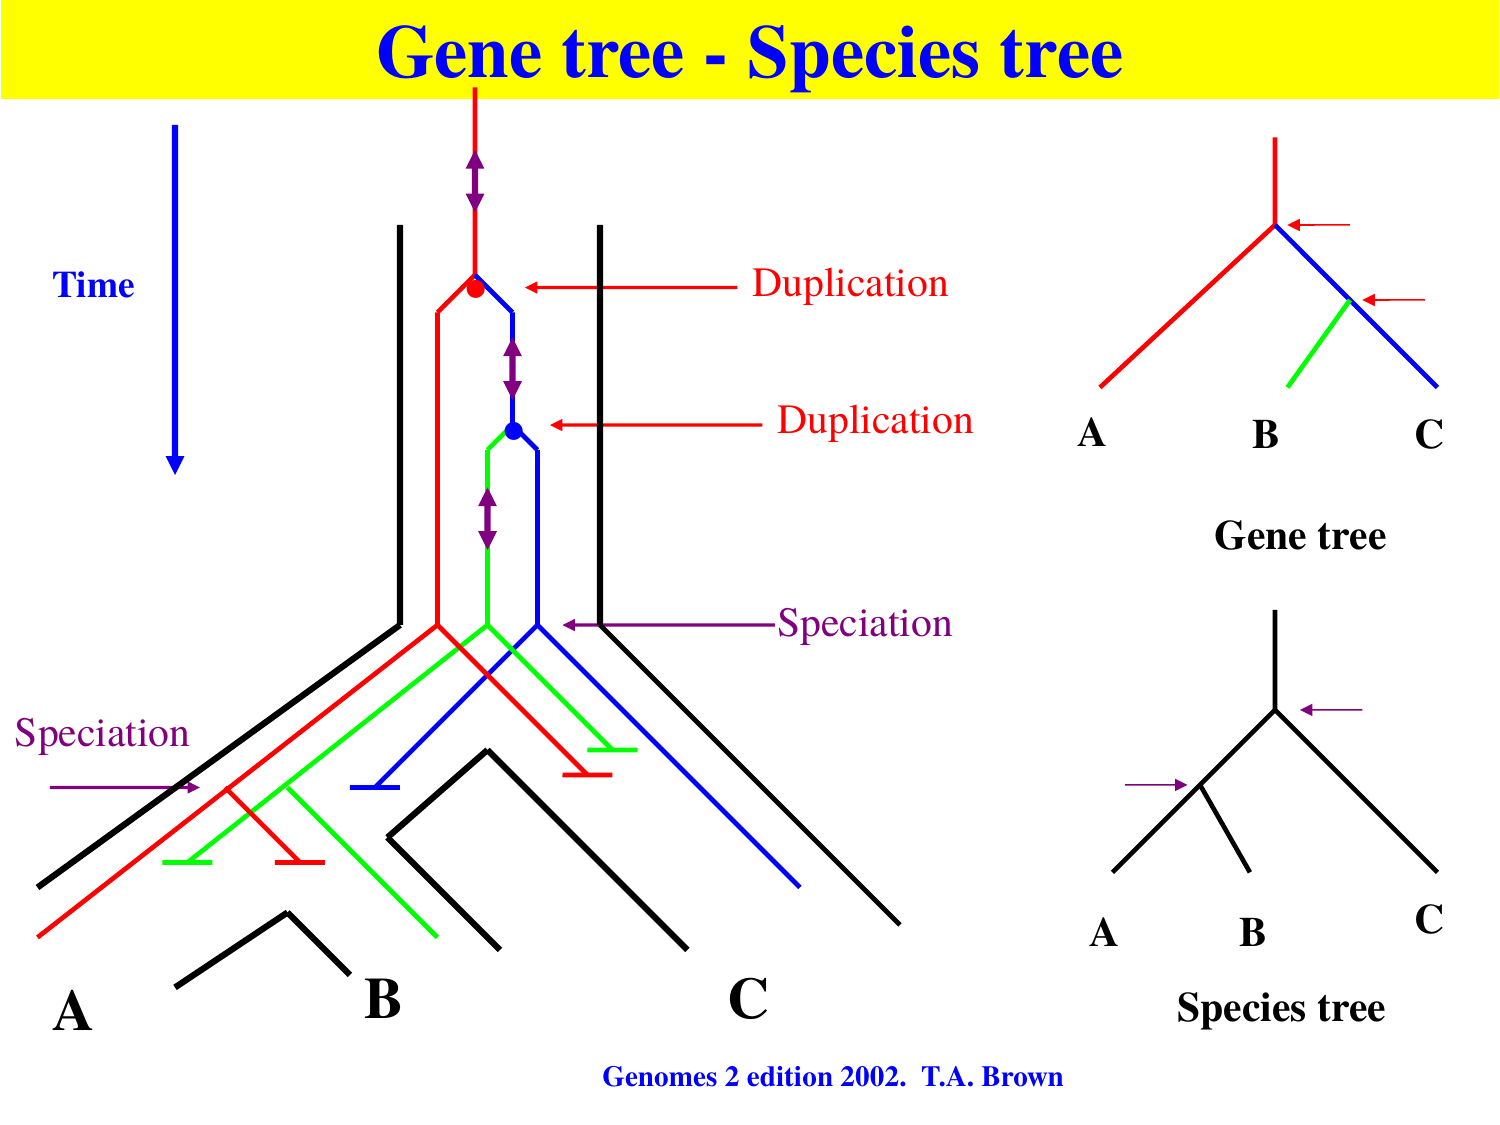

Gene tree - Species tree

•
Duplication
Time

•
Duplication

Speciation

Speciation

B
C
A

A
B
C

Gene tree

C
A
B
Species tree
Genomes 2 edition 2002.  T.A. Brown